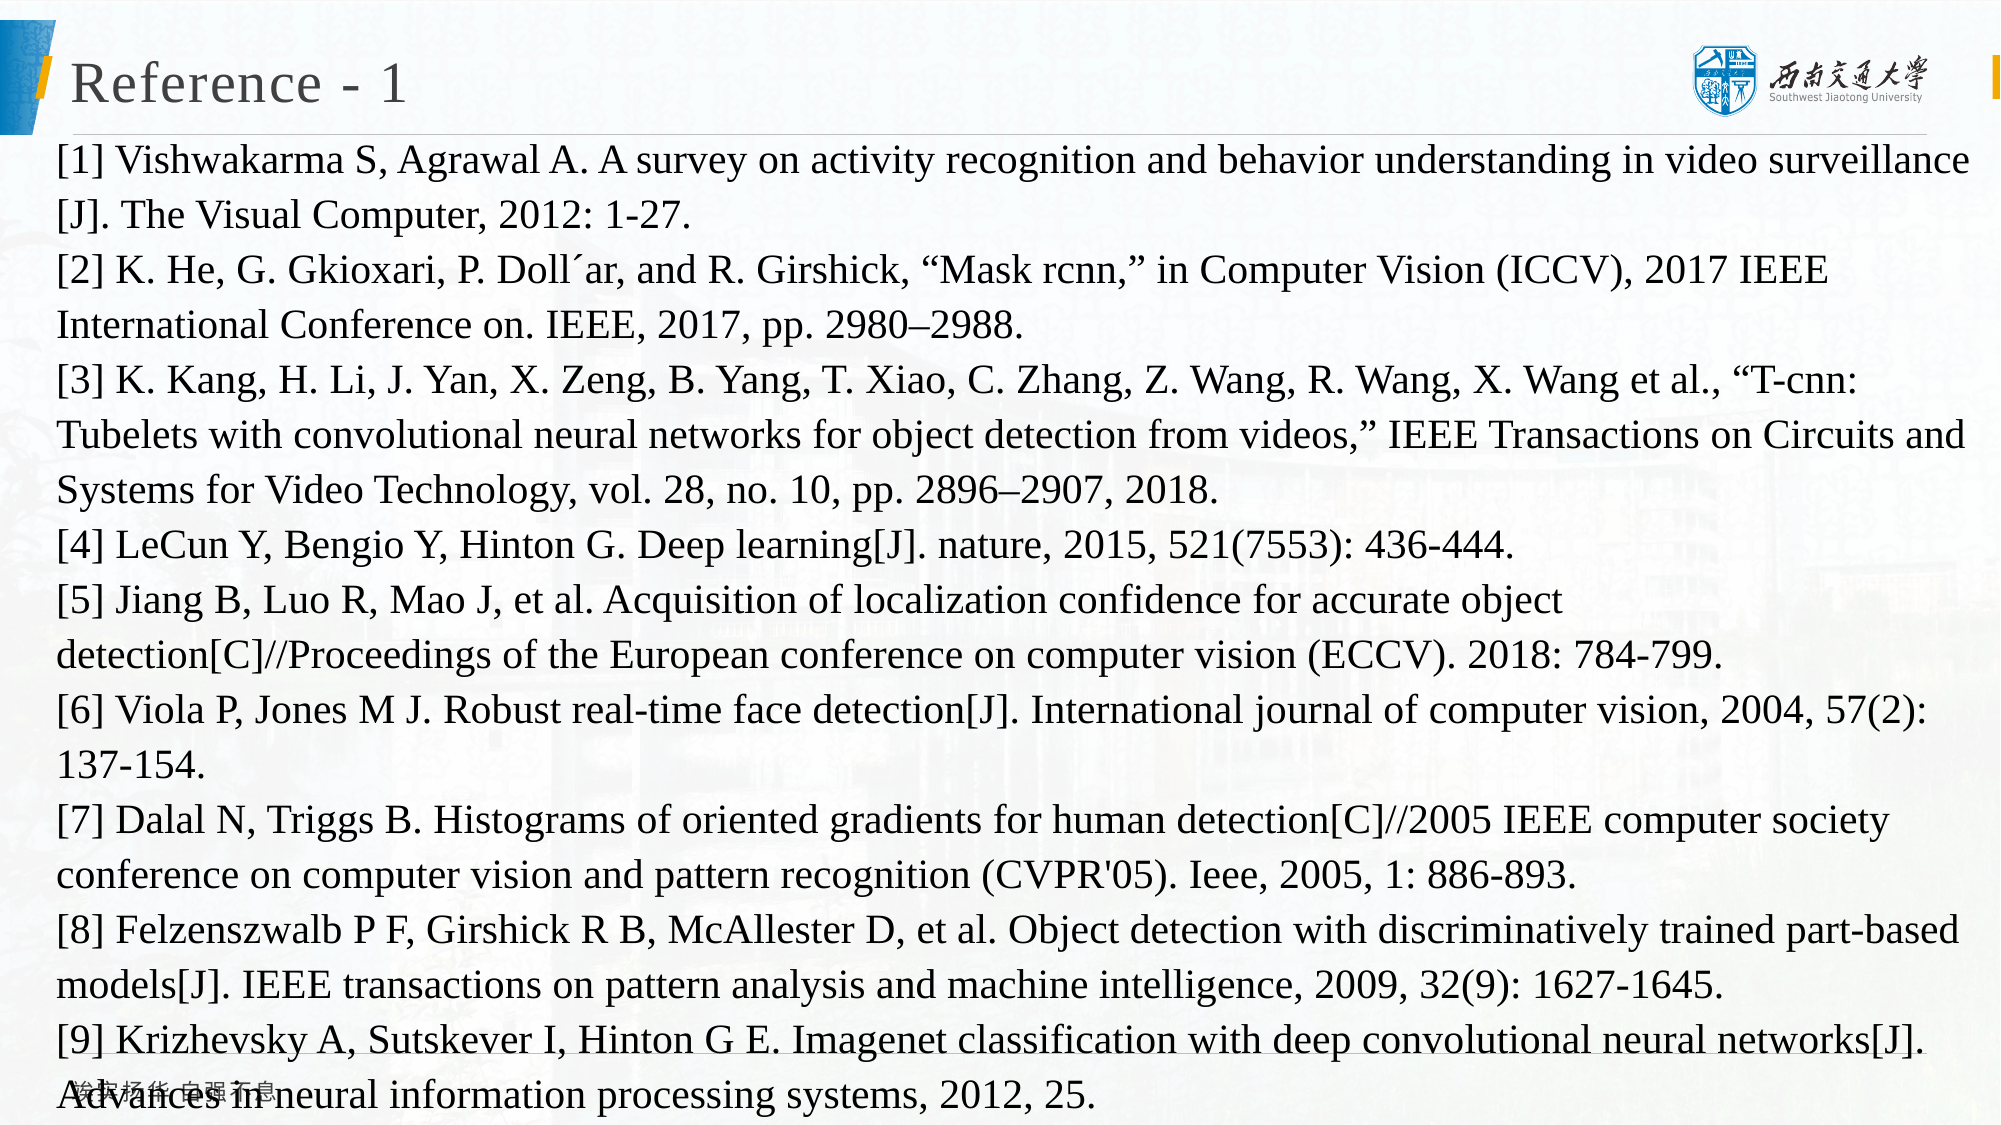

# Reference - 1
[1] Vishwakarma S, Agrawal A. A survey on activity recognition and behavior understanding in video surveillance [J]. The Visual Computer, 2012: 1-27.
[2] K. He, G. Gkioxari, P. Doll´ar, and R. Girshick, “Mask rcnn,” in Computer Vision (ICCV), 2017 IEEE International Conference on. IEEE, 2017, pp. 2980–2988.
[3] K. Kang, H. Li, J. Yan, X. Zeng, B. Yang, T. Xiao, C. Zhang, Z. Wang, R. Wang, X. Wang et al., “T-cnn: Tubelets with convolutional neural networks for object detection from videos,” IEEE Transactions on Circuits and Systems for Video Technology, vol. 28, no. 10, pp. 2896–2907, 2018.
[4] LeCun Y, Bengio Y, Hinton G. Deep learning[J]. nature, 2015, 521(7553): 436-444.
[5] Jiang B, Luo R, Mao J, et al. Acquisition of localization confidence for accurate object detection[C]//Proceedings of the European conference on computer vision (ECCV). 2018: 784-799.
[6] Viola P, Jones M J. Robust real-time face detection[J]. International journal of computer vision, 2004, 57(2): 137-154.
[7] Dalal N, Triggs B. Histograms of oriented gradients for human detection[C]//2005 IEEE computer society conference on computer vision and pattern recognition (CVPR'05). Ieee, 2005, 1: 886-893.
[8] Felzenszwalb P F, Girshick R B, McAllester D, et al. Object detection with discriminatively trained part-based models[J]. IEEE transactions on pattern analysis and machine intelligence, 2009, 32(9): 1627-1645.
[9] Krizhevsky A, Sutskever I, Hinton G E. Imagenet classification with deep convolutional neural networks[J]. Advances in neural information processing systems, 2012, 25.